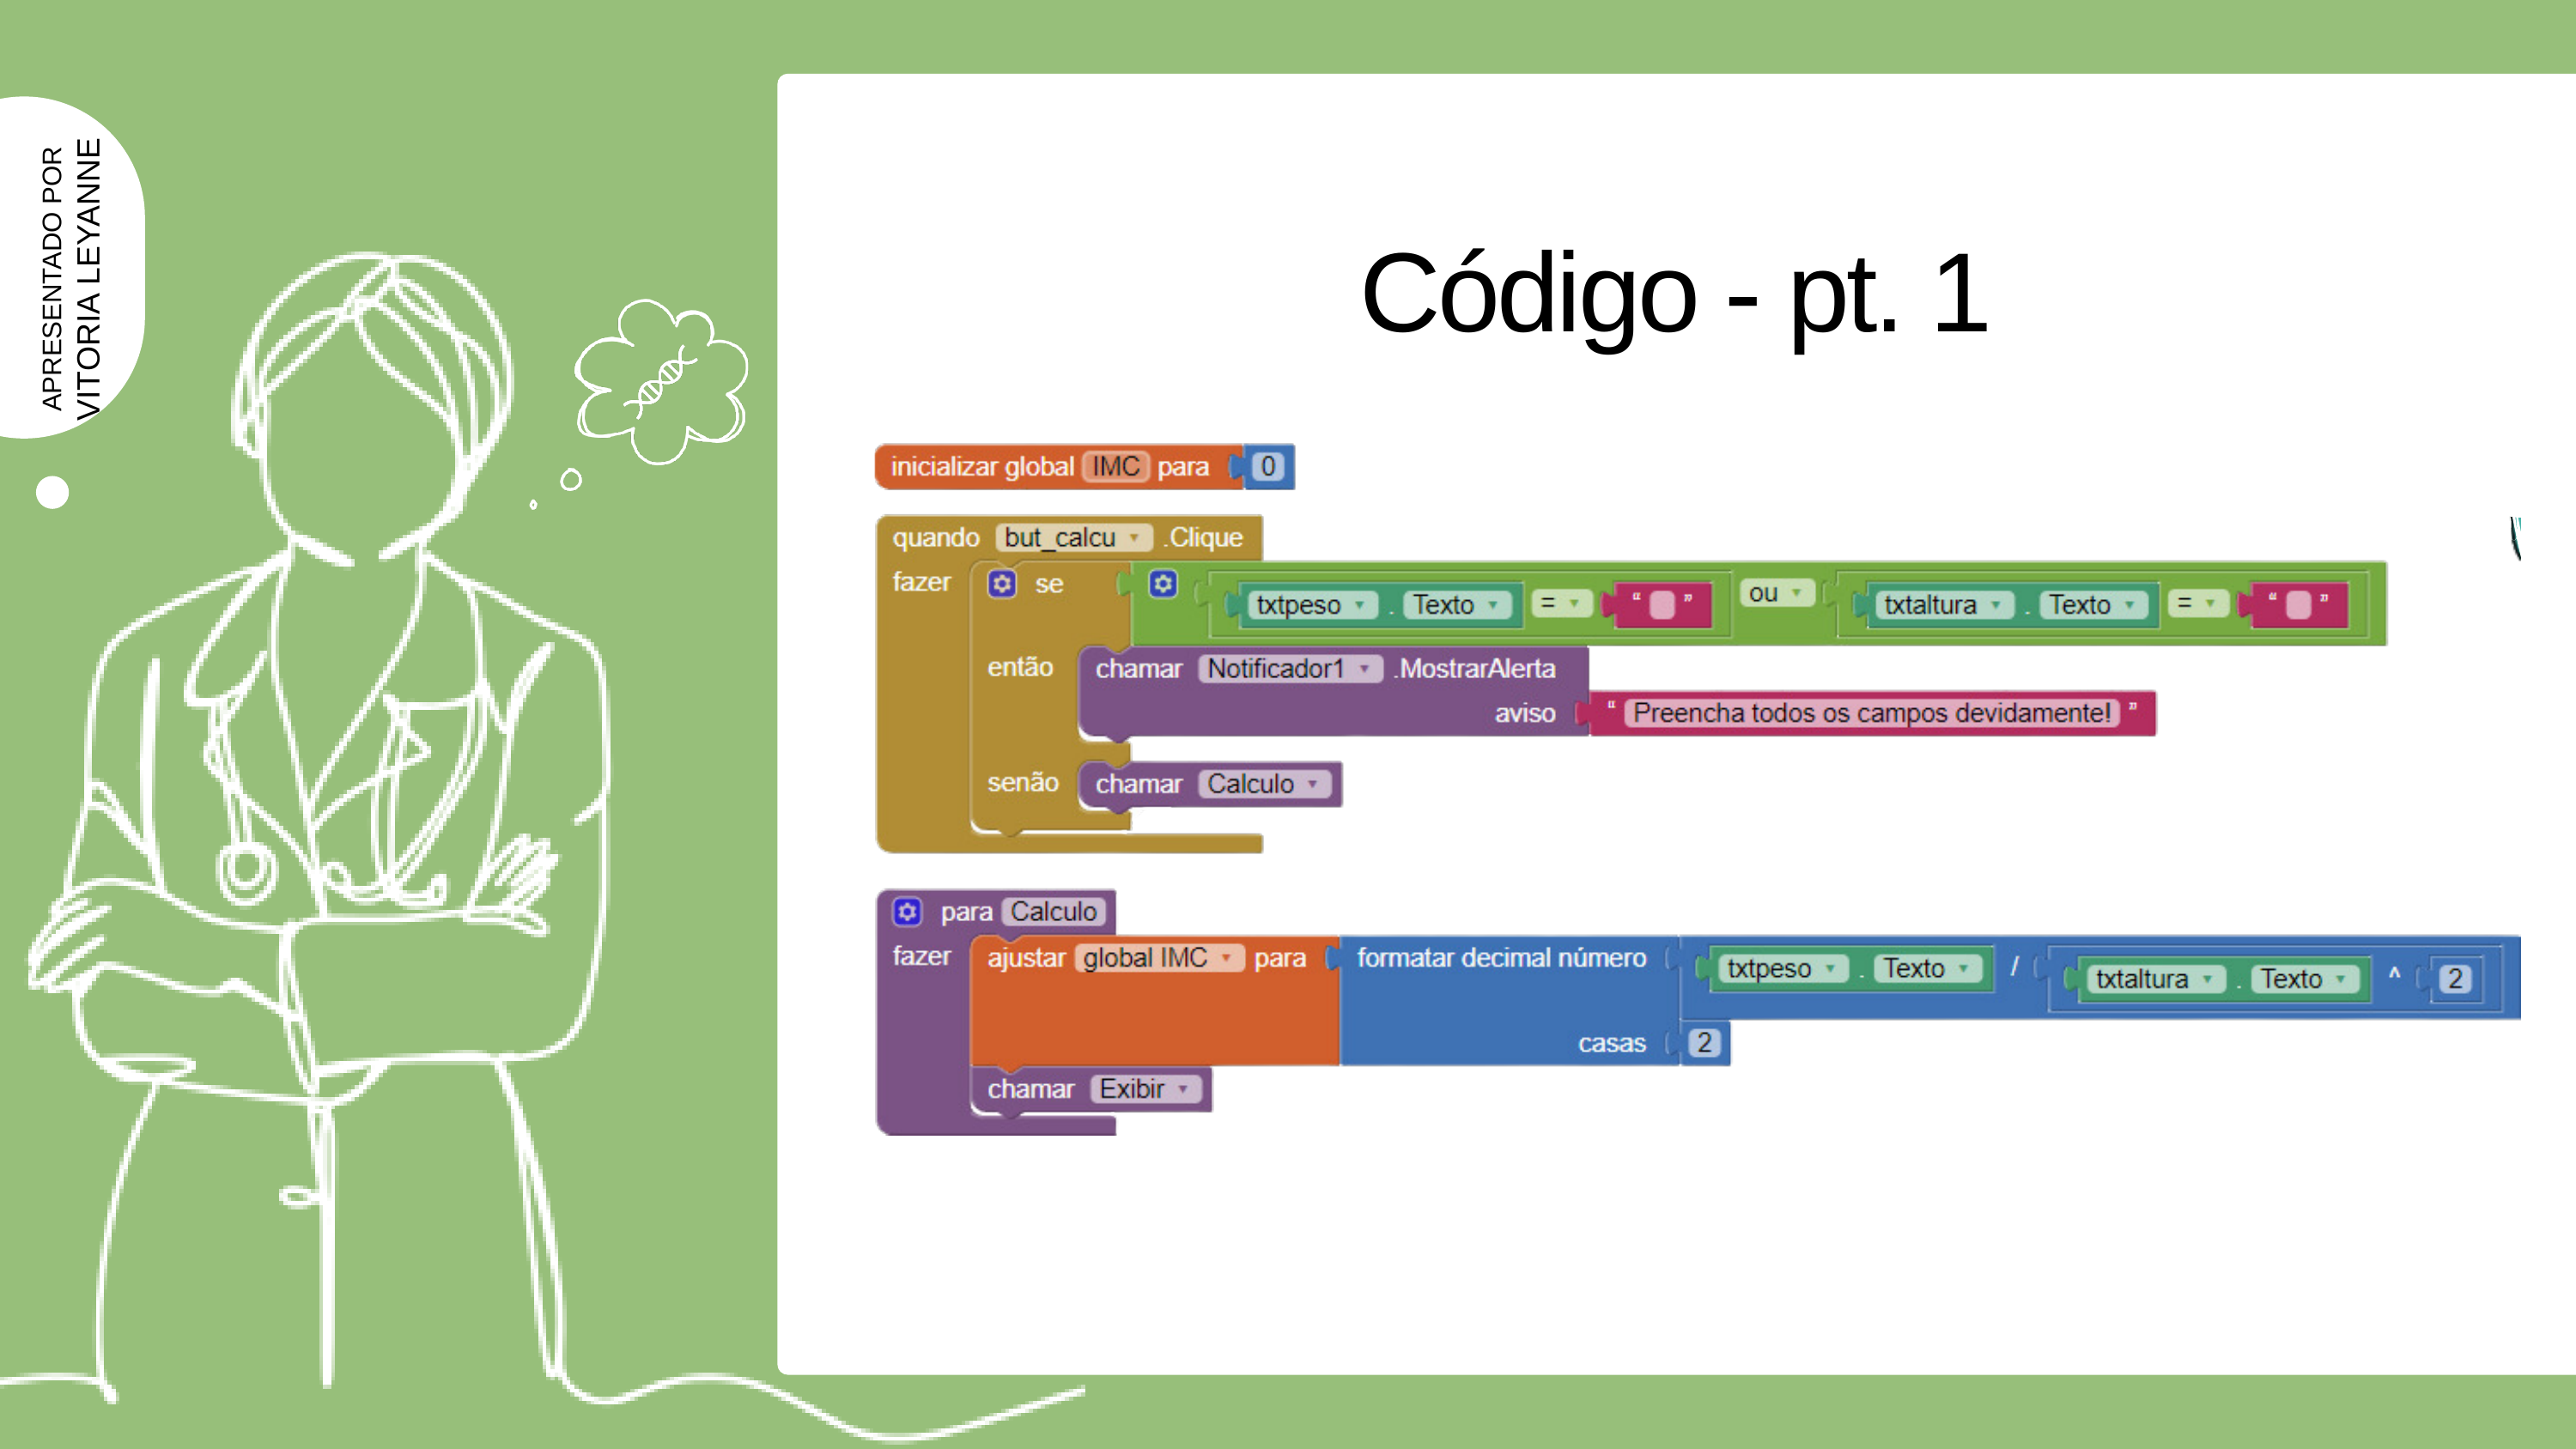

Código - pt. 1
APRESENTADO POR
VITORIA LEYANNE